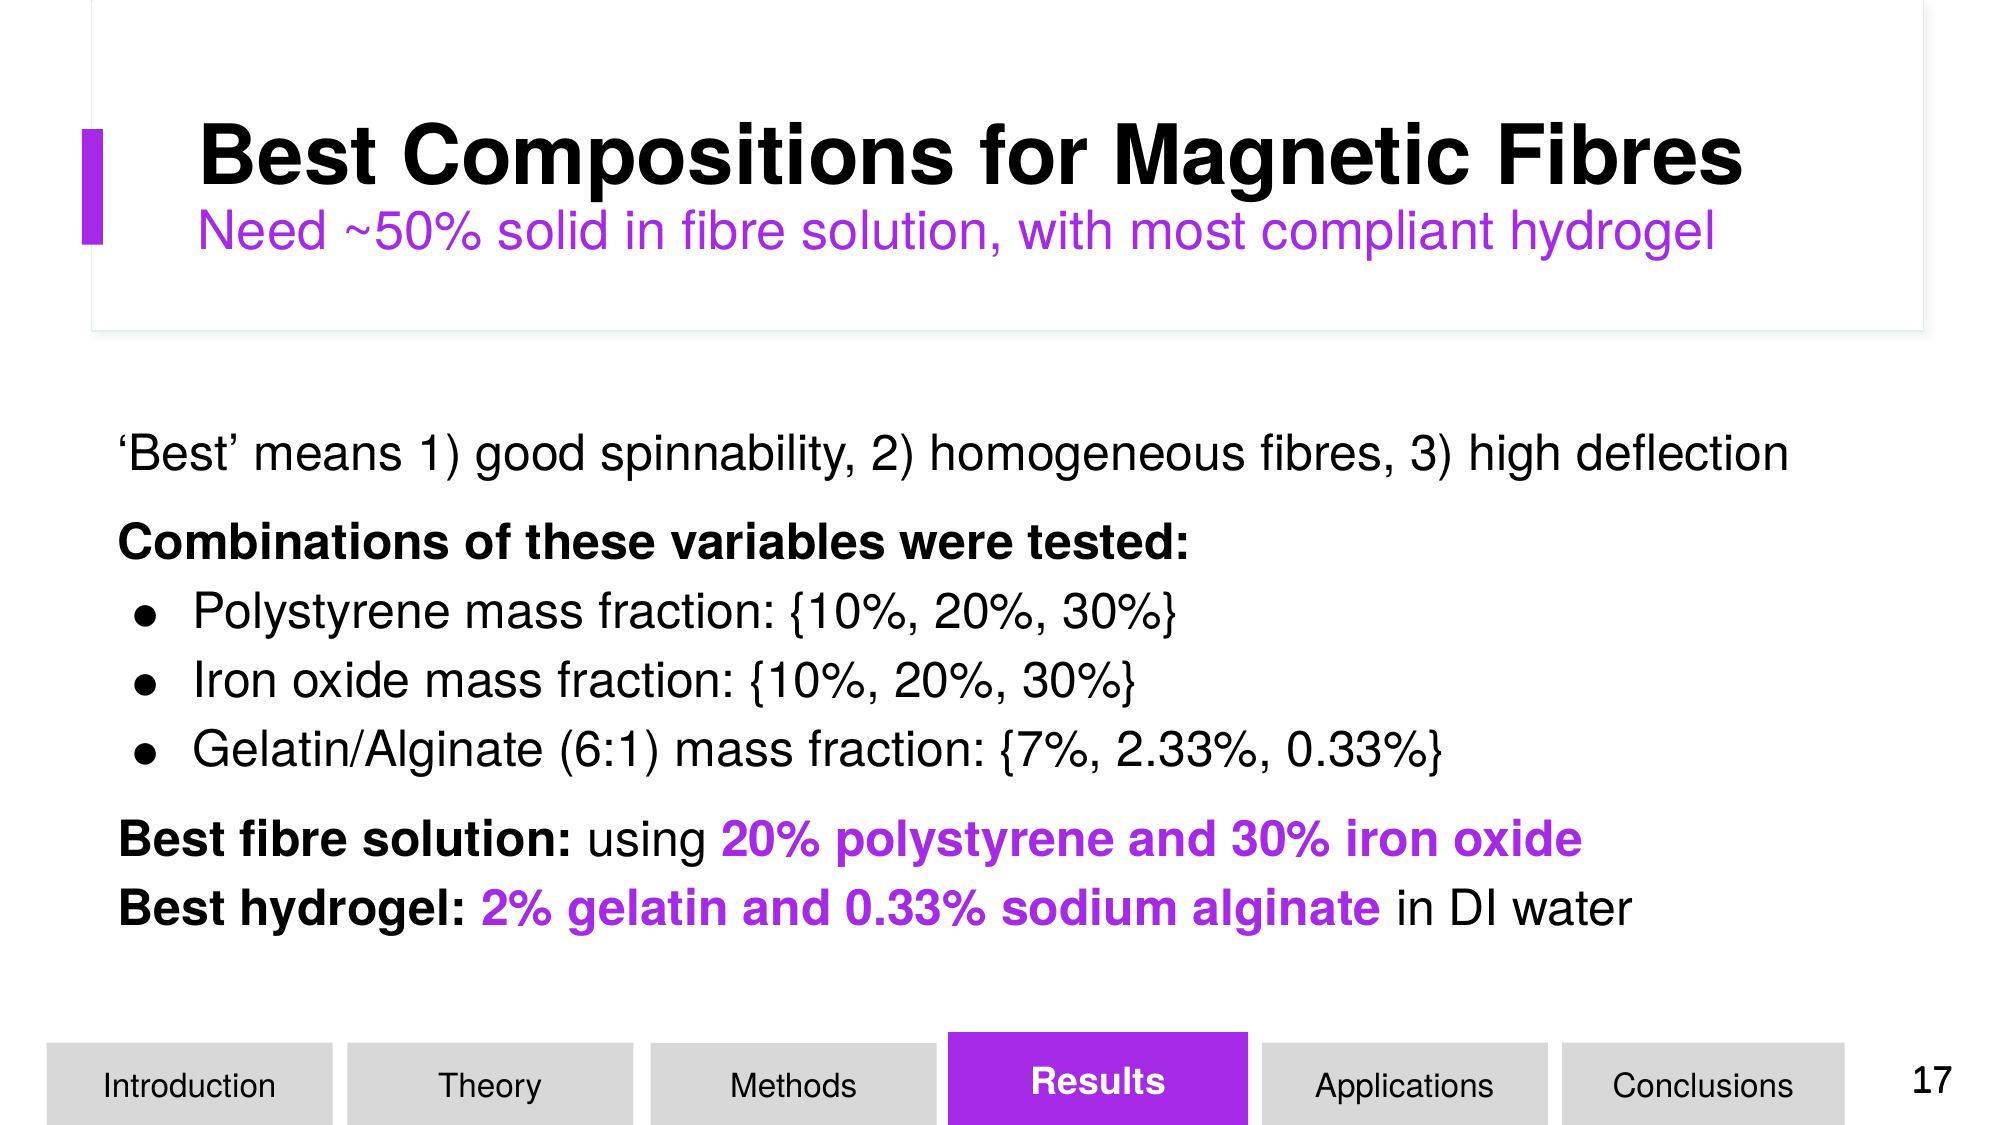

# Best Compositions for Magnetic Fibres
Need ~50% solid in fibre solution, with most compliant hydrogel
‘Best’ means 1) good spinnability, 2) homogeneous fibres, 3) high deflection
Combinations of these variables were tested:
Polystyrene mass fraction: {10%, 20%, 30%}
Iron oxide mass fraction: {10%, 20%, 30%}
Gelatin/Alginate (6:1) mass fraction: {7%, 2.33%, 0.33%}
Best fibre solution: using 20% polystyrene and 30% iron oxide
Best hydrogel: 2% gelatin and 0.33% sodium alginate in DI water

Results
Introduction
Applications
Theory
Conclusions
17
Methods
17
17